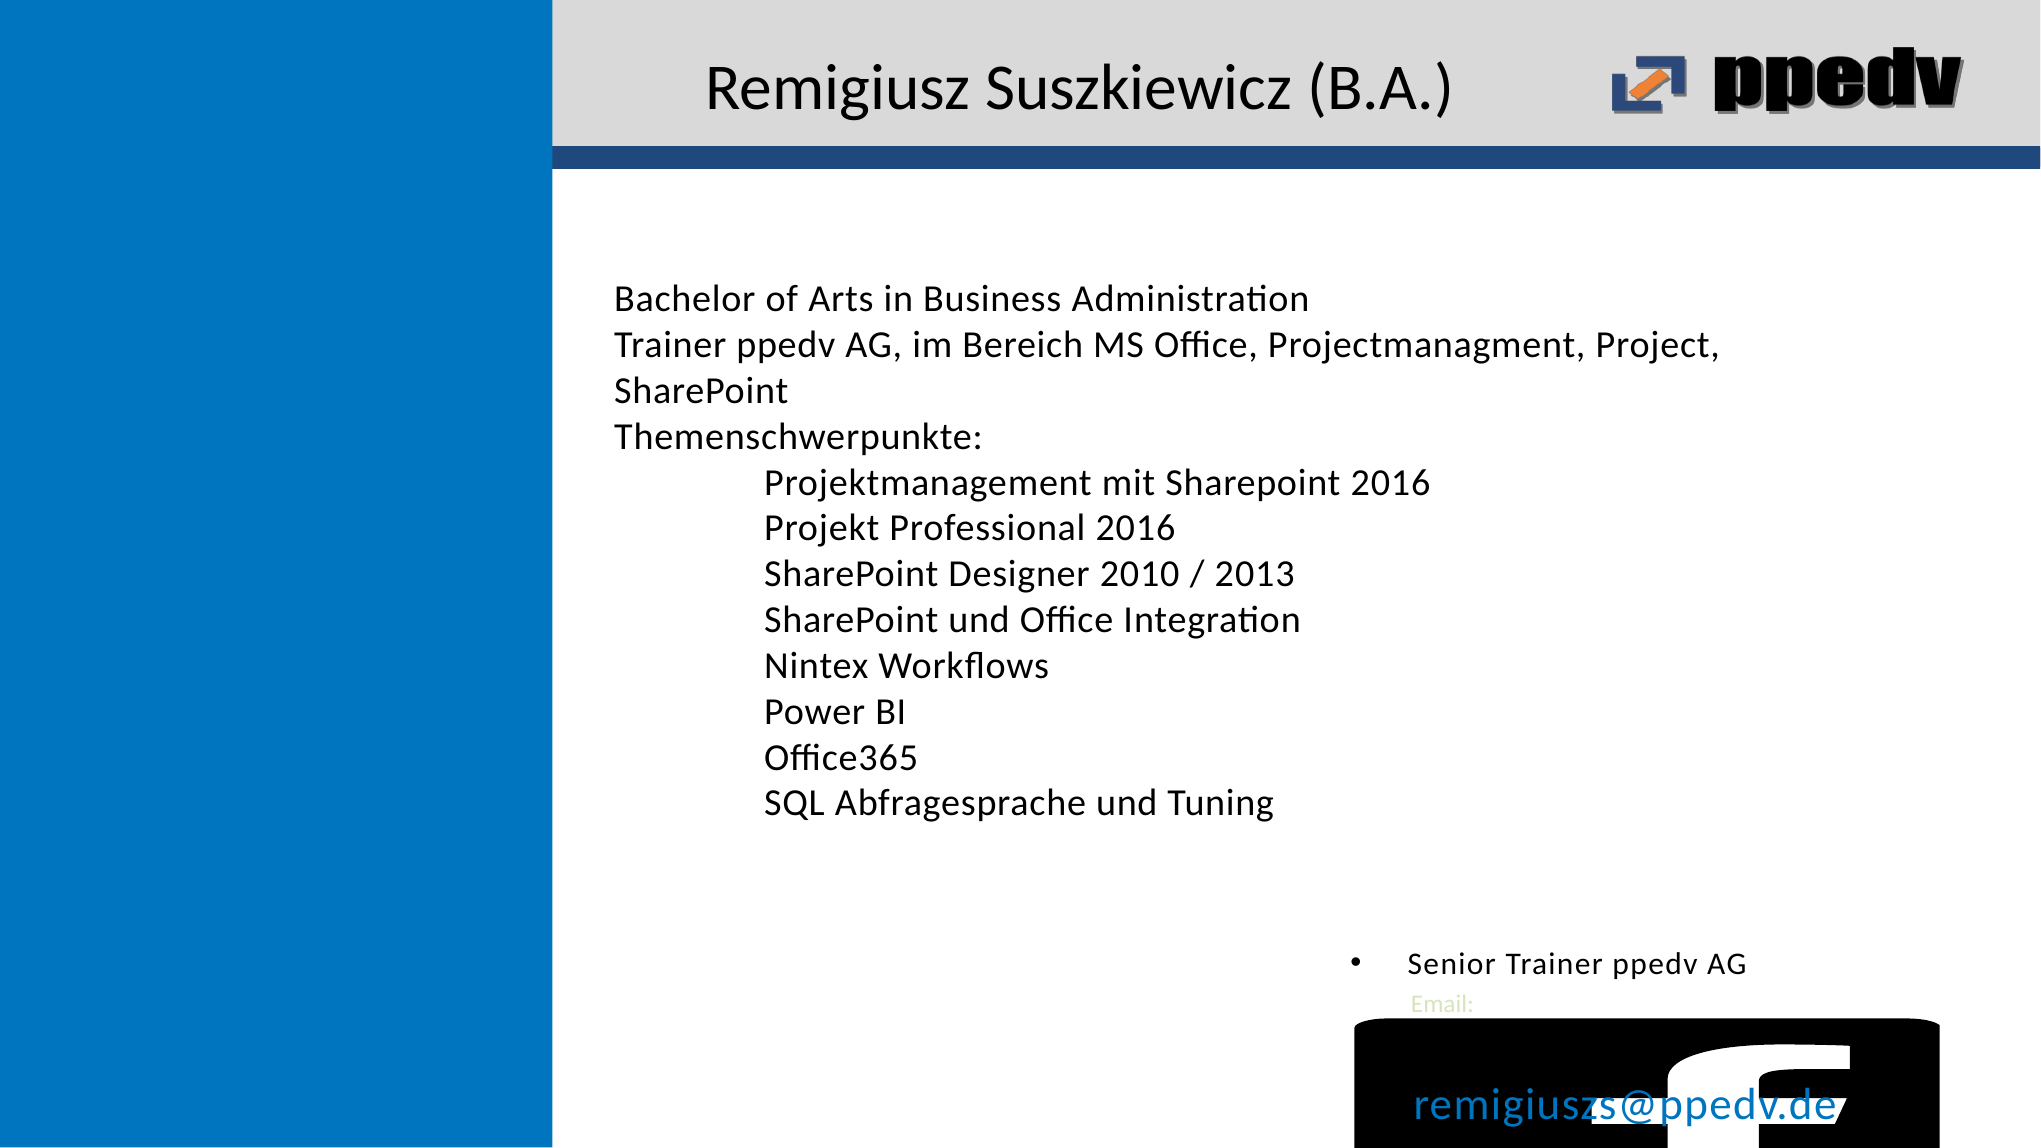

# Remigiusz Suszkiewicz (B.A.)
Bachelor of Arts in Business Administration
Trainer ppedv AG, im Bereich MS Office, Projectmanagment, Project, SharePoint
Themenschwerpunkte:
	Projektmanagement mit Sharepoint 2016
	Projekt Professional 2016
	SharePoint Designer 2010 / 2013
	SharePoint und Office Integration
	Nintex Workflows
	Power BI
	Office365
	SQL Abfragesprache und Tuning
Senior Trainer ppedv AG
Email:
remigiuszs@ppedv.de
Titel der Präsentation
Ort den 00.00.0000